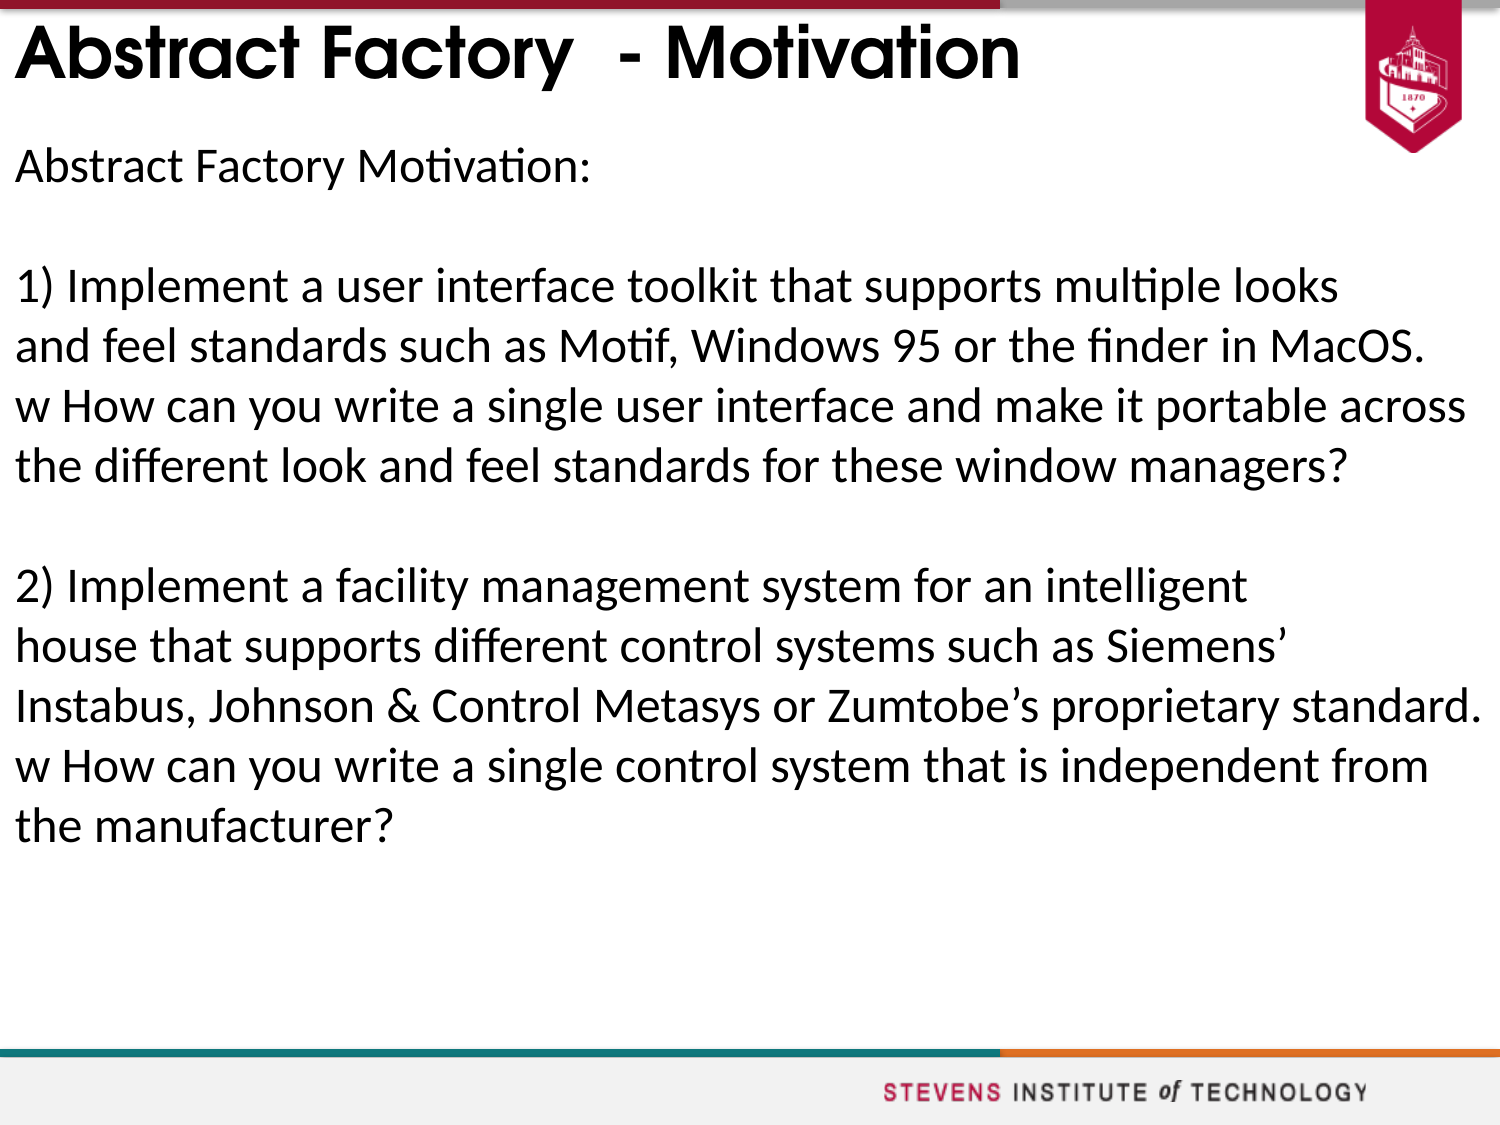

# Abstract Factory  - Motivation
Abstract Factory Motivation:

1) Implement a user interface toolkit that supports multiple looks
and feel standards such as Motif, Windows 95 or the finder in MacOS.
w How can you write a single user interface and make it portable across the different look and feel standards for these window managers?

2) Implement a facility management system for an intelligent
house that supports different control systems such as Siemens’
Instabus, Johnson & Control Metasys or Zumtobe’s proprietary standard.
w How can you write a single control system that is independent from the manufacturer?